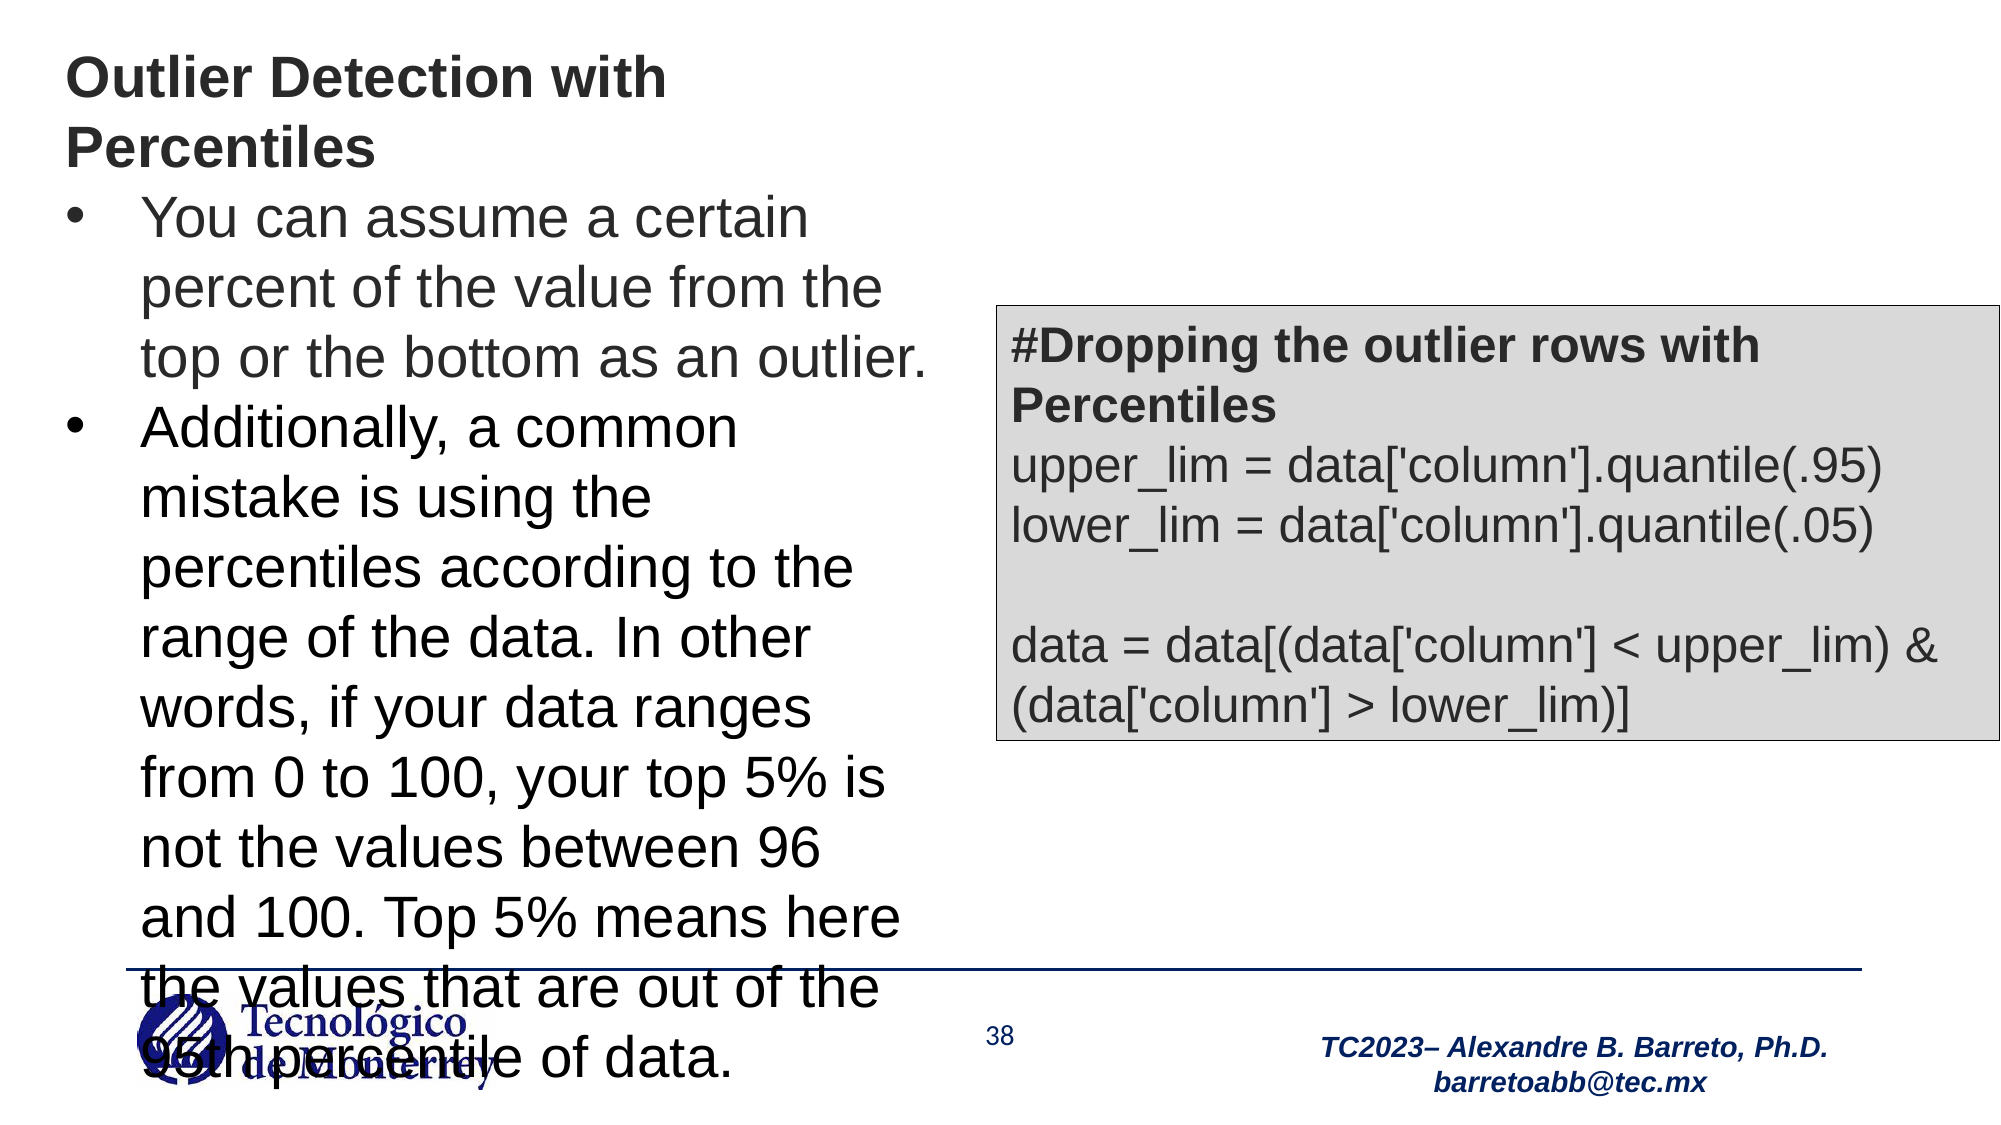

Outlier Detection with Percentiles
You can assume a certain percent of the value from the top or the bottom as an outlier.
Additionally, a common mistake is using the percentiles according to the range of the data. In other words, if your data ranges from 0 to 100, your top 5% is not the values between 96 and 100. Top 5% means here the values that are out of the 95th percentile of data.
#Dropping the outlier rows with Percentiles
upper_lim = data['column'].quantile(.95)
lower_lim = data['column'].quantile(.05)
data = data[(data['column'] < upper_lim) & (data['column'] > lower_lim)]